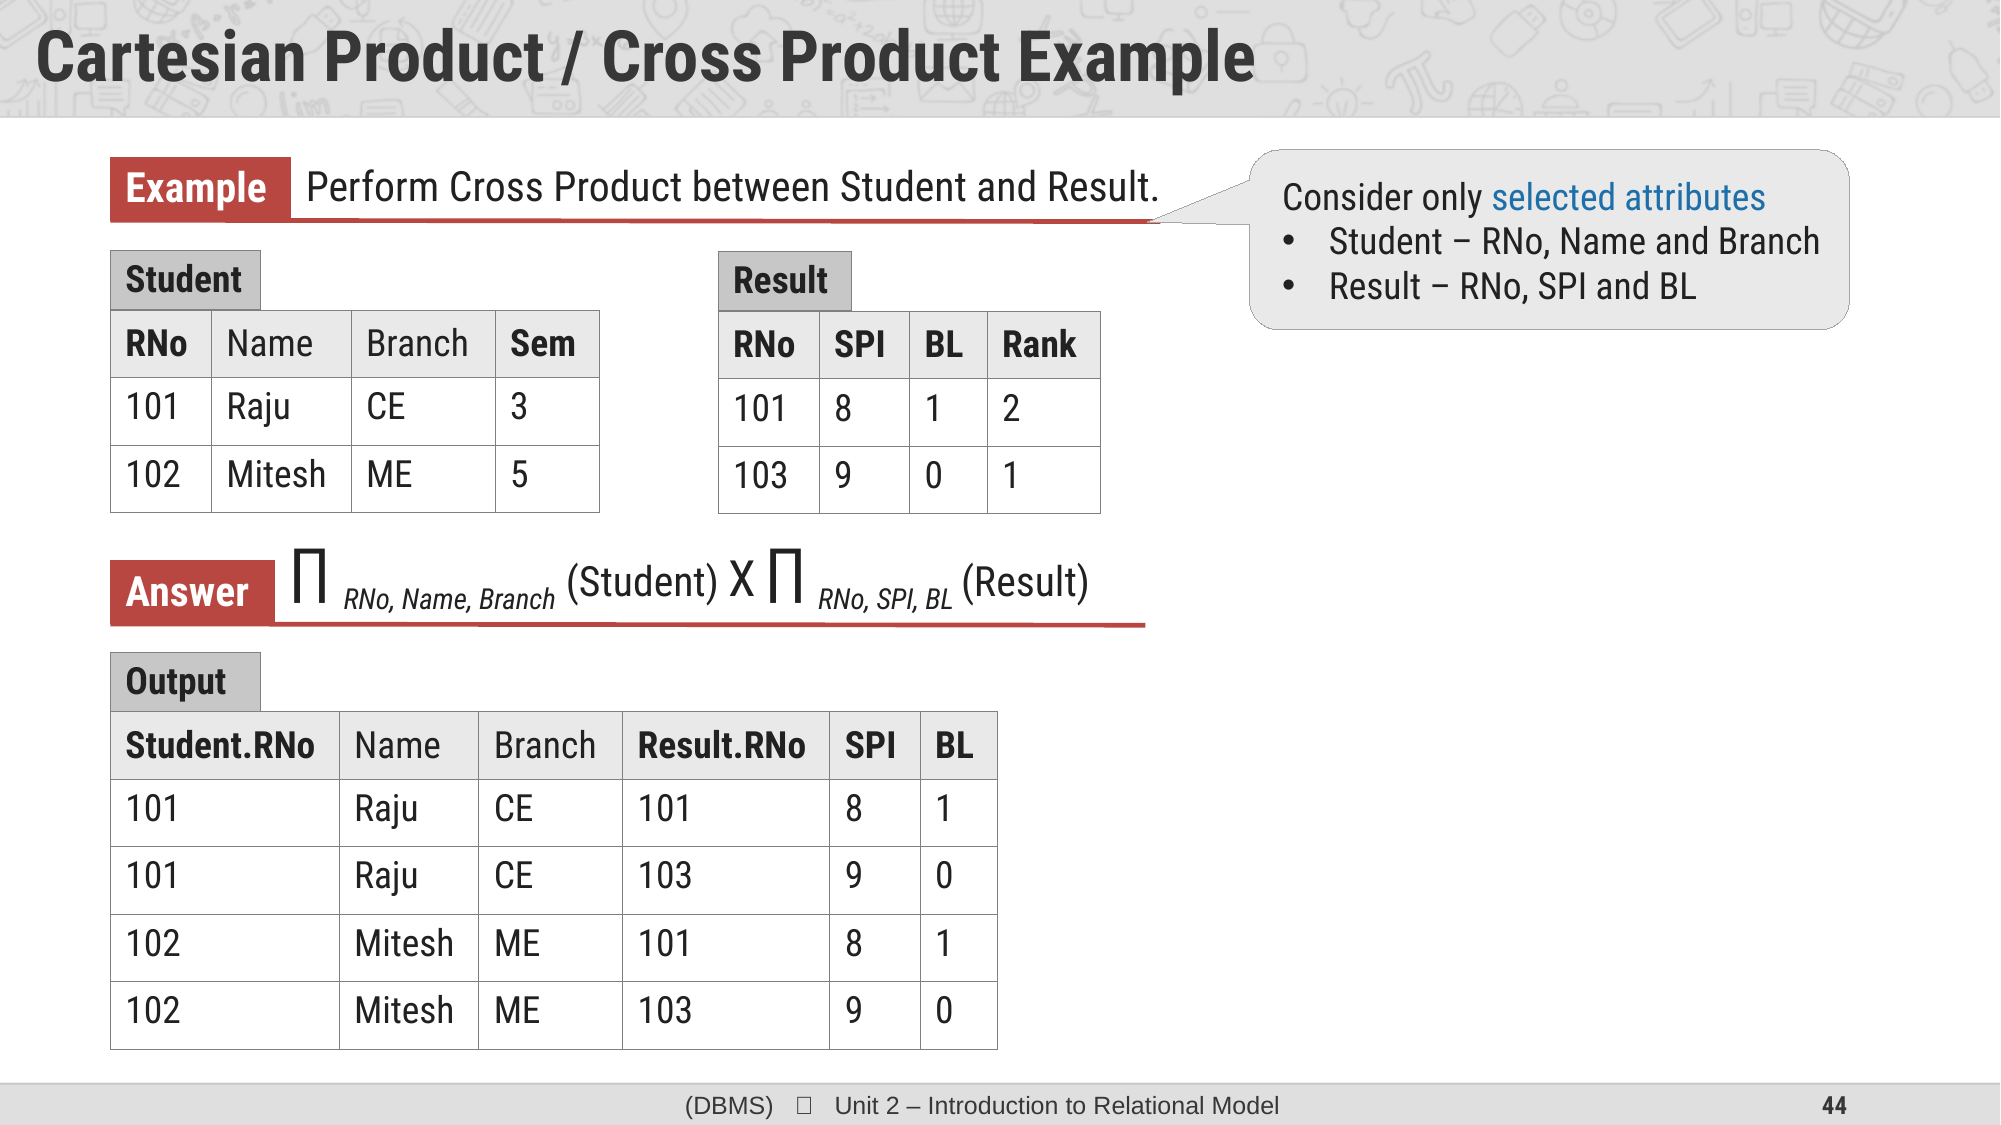

# Cartesian Product / Cross Product Example

Consider only selected attributes
Student – RNo, Name and Branch
Result – RNo, SPI and BL
| Perform Cross Product between Student and Result. |
| --- |
| Example |
| --- |
| Student |
| --- |
| Result |
| --- |
| RNo | Name | Branch | Sem |
| --- | --- | --- | --- |
| 101 | Raju | CE | 3 |
| 102 | Mitesh | ME | 5 |
| RNo | SPI | BL | Rank |
| --- | --- | --- | --- |
| 101 | 8 | 1 | 2 |
| 103 | 9 | 0 | 1 |
| ∏ RNo, Name, Branch (Student) X ∏ RNo, SPI, BL (Result) |
| --- |
| Answer |
| --- |
| Output |
| --- |
| Student.RNo | Name | Branch | Result.RNo | SPI | BL |
| --- | --- | --- | --- | --- | --- |
| 101 | Raju | CE | 101 | 8 | 1 |
| 101 | Raju | CE | 103 | 9 | 0 |
| 102 | Mitesh | ME | 101 | 8 | 1 |
| 102 | Mitesh | ME | 103 | 9 | 0 |